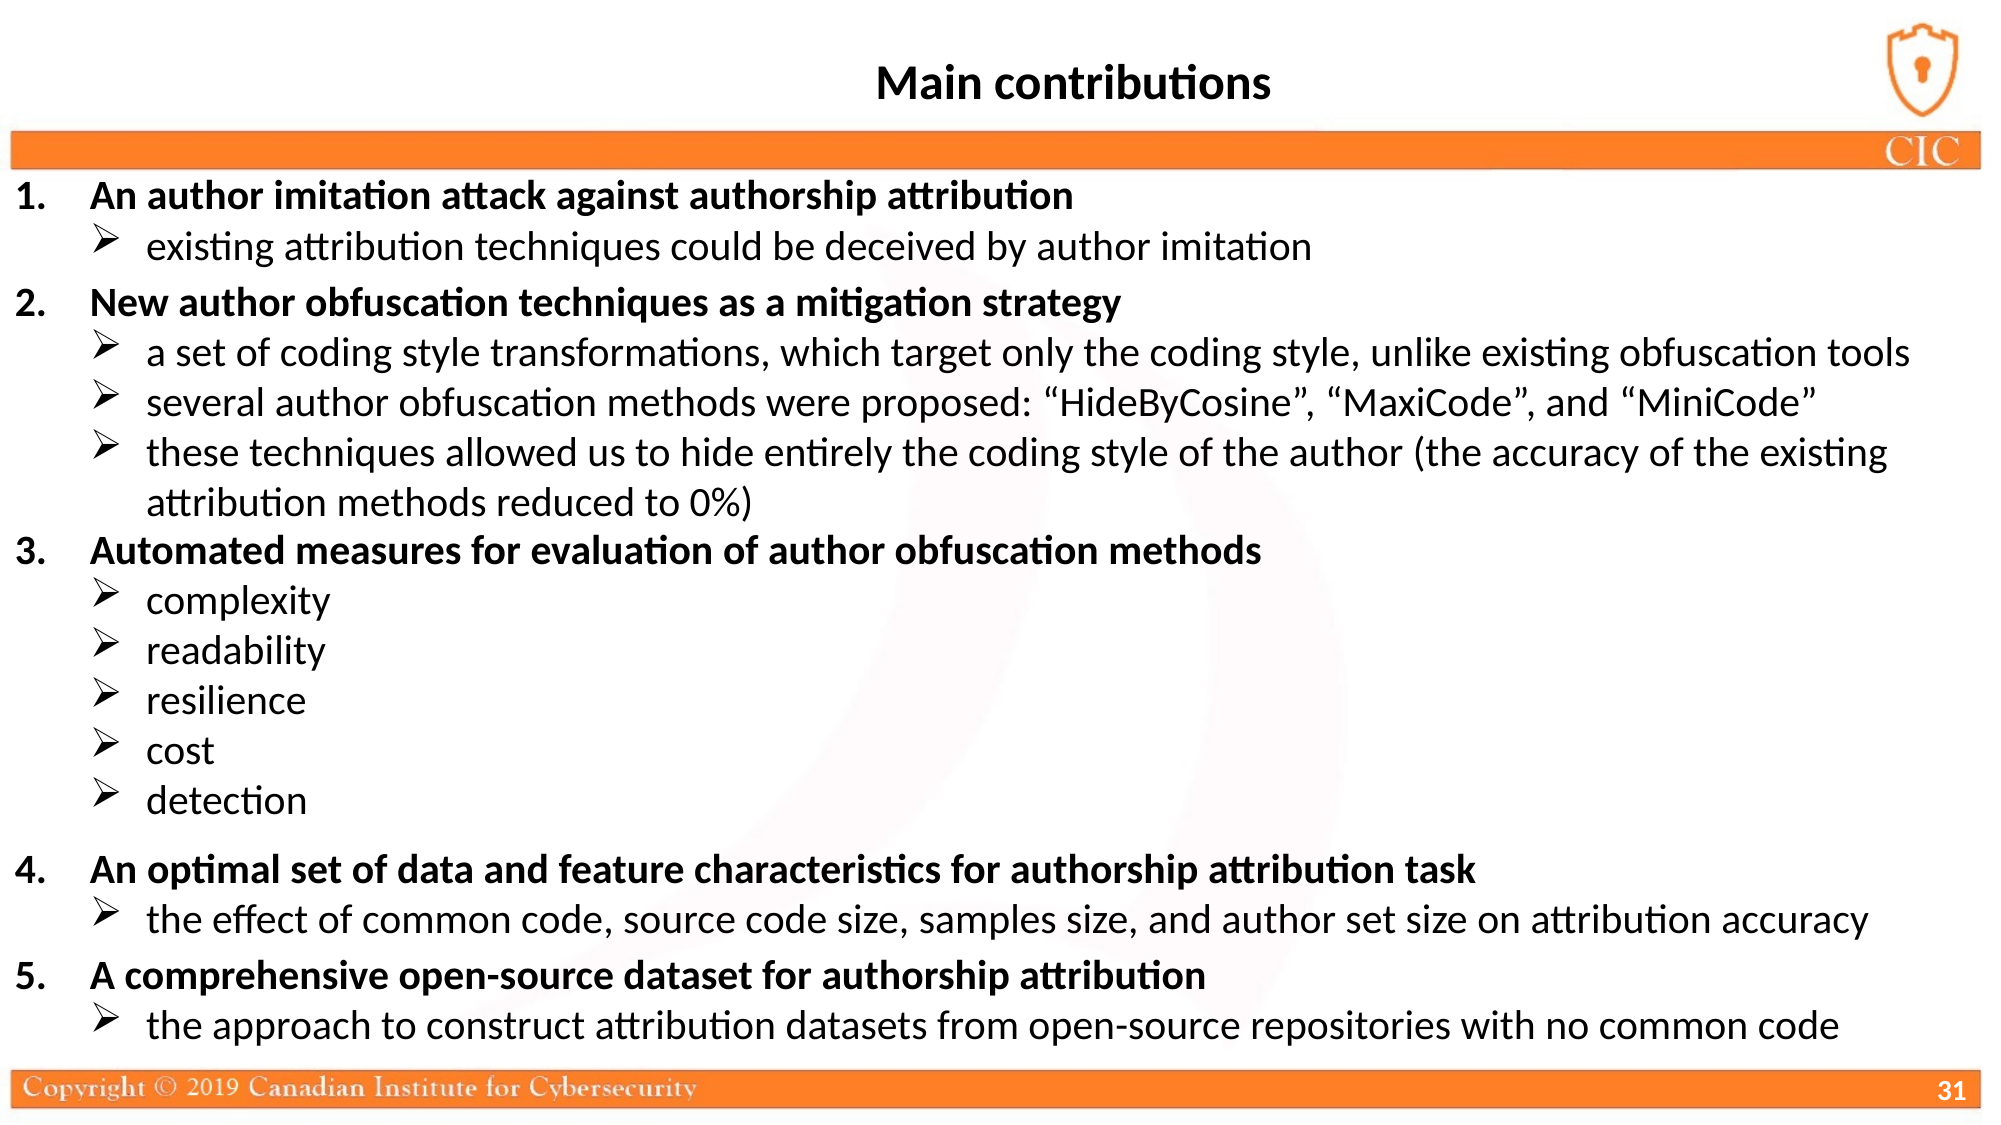

Main contributions
An author imitation attack against authorship attribution
existing attribution techniques could be deceived by author imitation
2.	New author obfuscation techniques as a mitigation strategy
a set of coding style transformations, which target only the coding style, unlike existing obfuscation tools
several author obfuscation methods were proposed: “HideByCosine”, “MaxiCode”, and “MiniCode”
these techniques allowed us to hide entirely the coding style of the author (the accuracy of the existing attribution methods reduced to 0%)
3.	Automated measures for evaluation of author obfuscation methods
complexity
readability
resilience
cost
detection
An optimal set of data and feature characteristics for authorship attribution task
the effect of common code, source code size, samples size, and author set size on attribution accuracy
5.	A comprehensive open-source dataset for authorship attribution
the approach to construct attribution datasets from open-source repositories with no common code
31